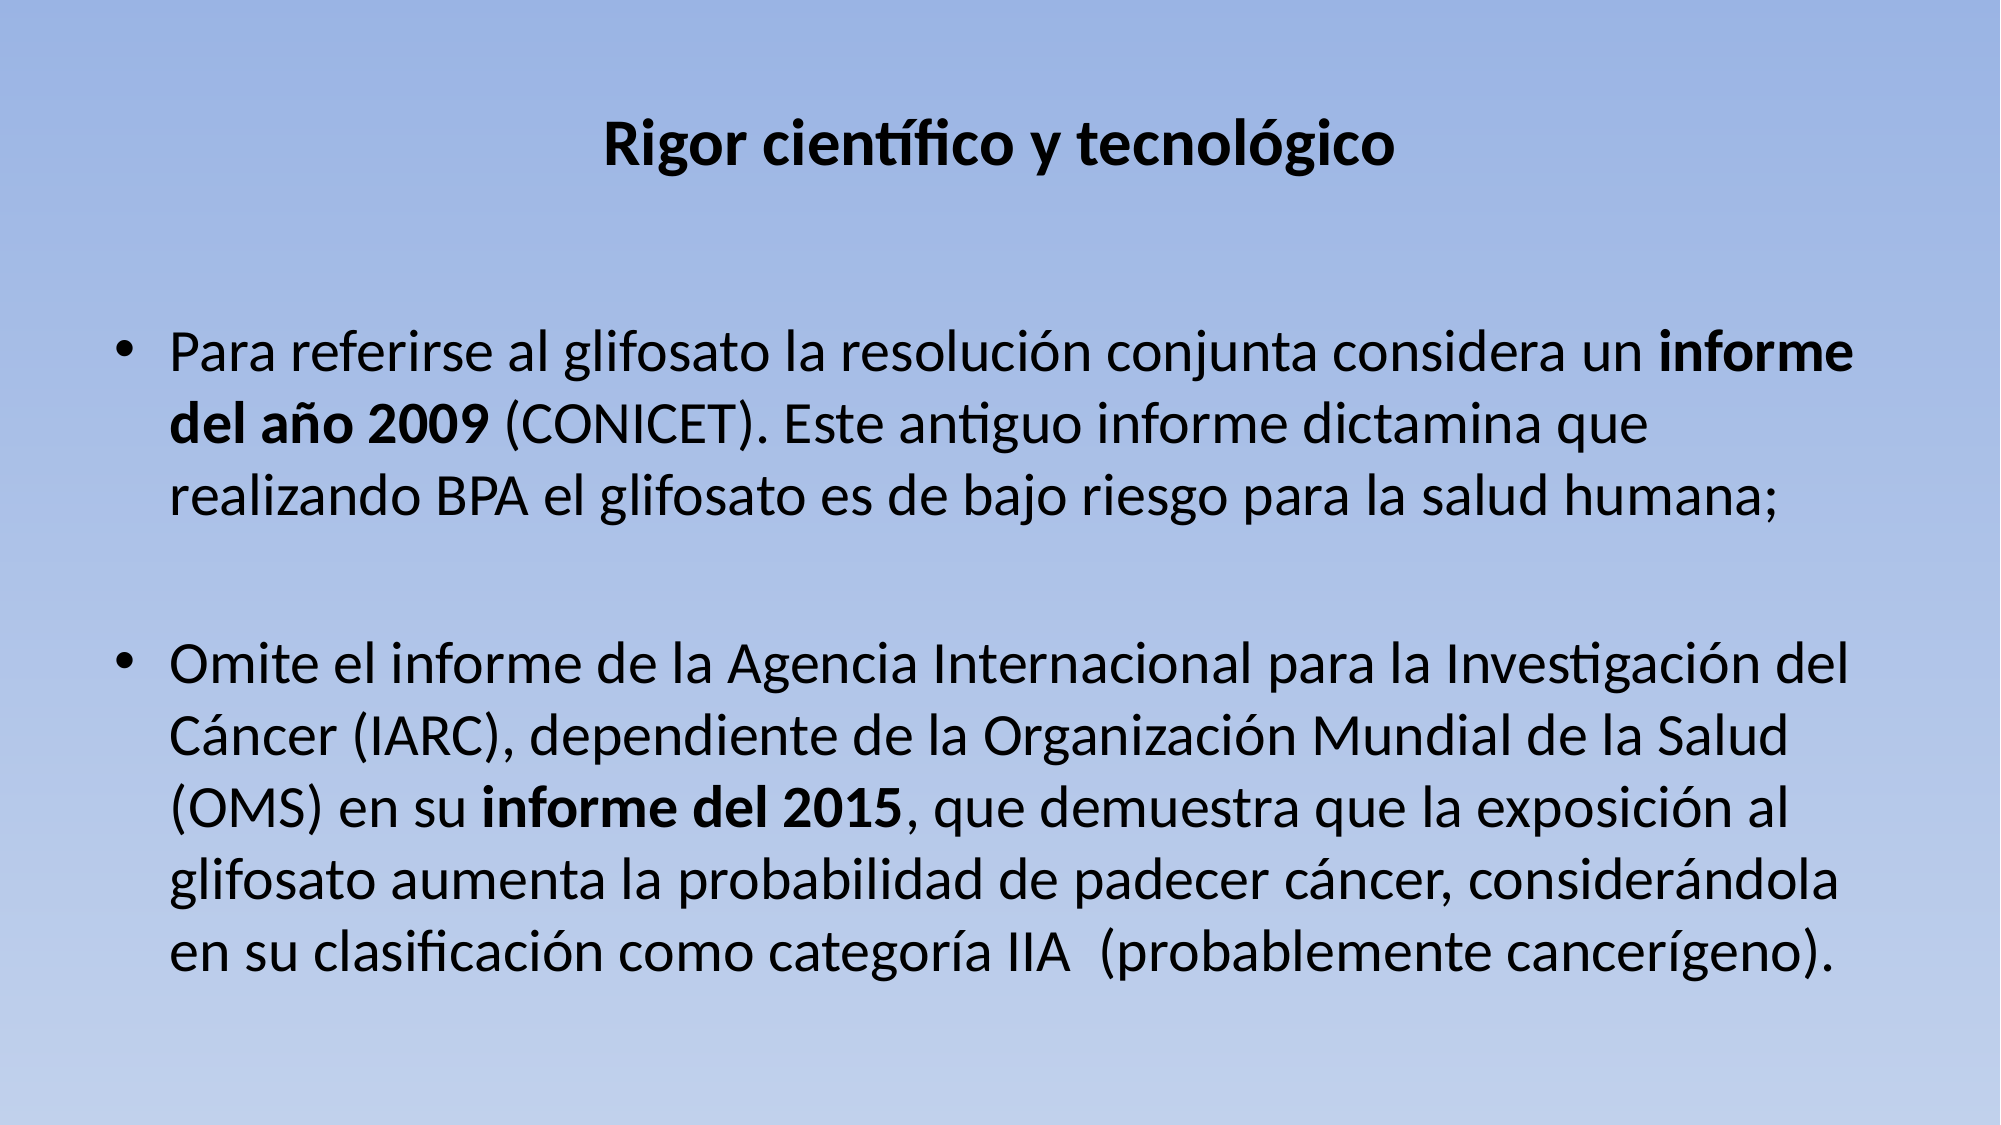

# Rigor científico y tecnológico

Para referirse al glifosato la resolución conjunta considera un informe del año 2009 (CONICET). Este antiguo informe dictamina que realizando BPA el glifosato es de bajo riesgo para la salud humana;

Omite el informe de la Agencia Internacional para la Investigación del Cáncer (IARC), dependiente de la Organización Mundial de la Salud (OMS) en su informe del 2015, que demuestra que la exposición al glifosato aumenta la probabilidad de padecer cáncer, considerándola en su clasificación como categoría IIA  (probablemente cancerígeno).